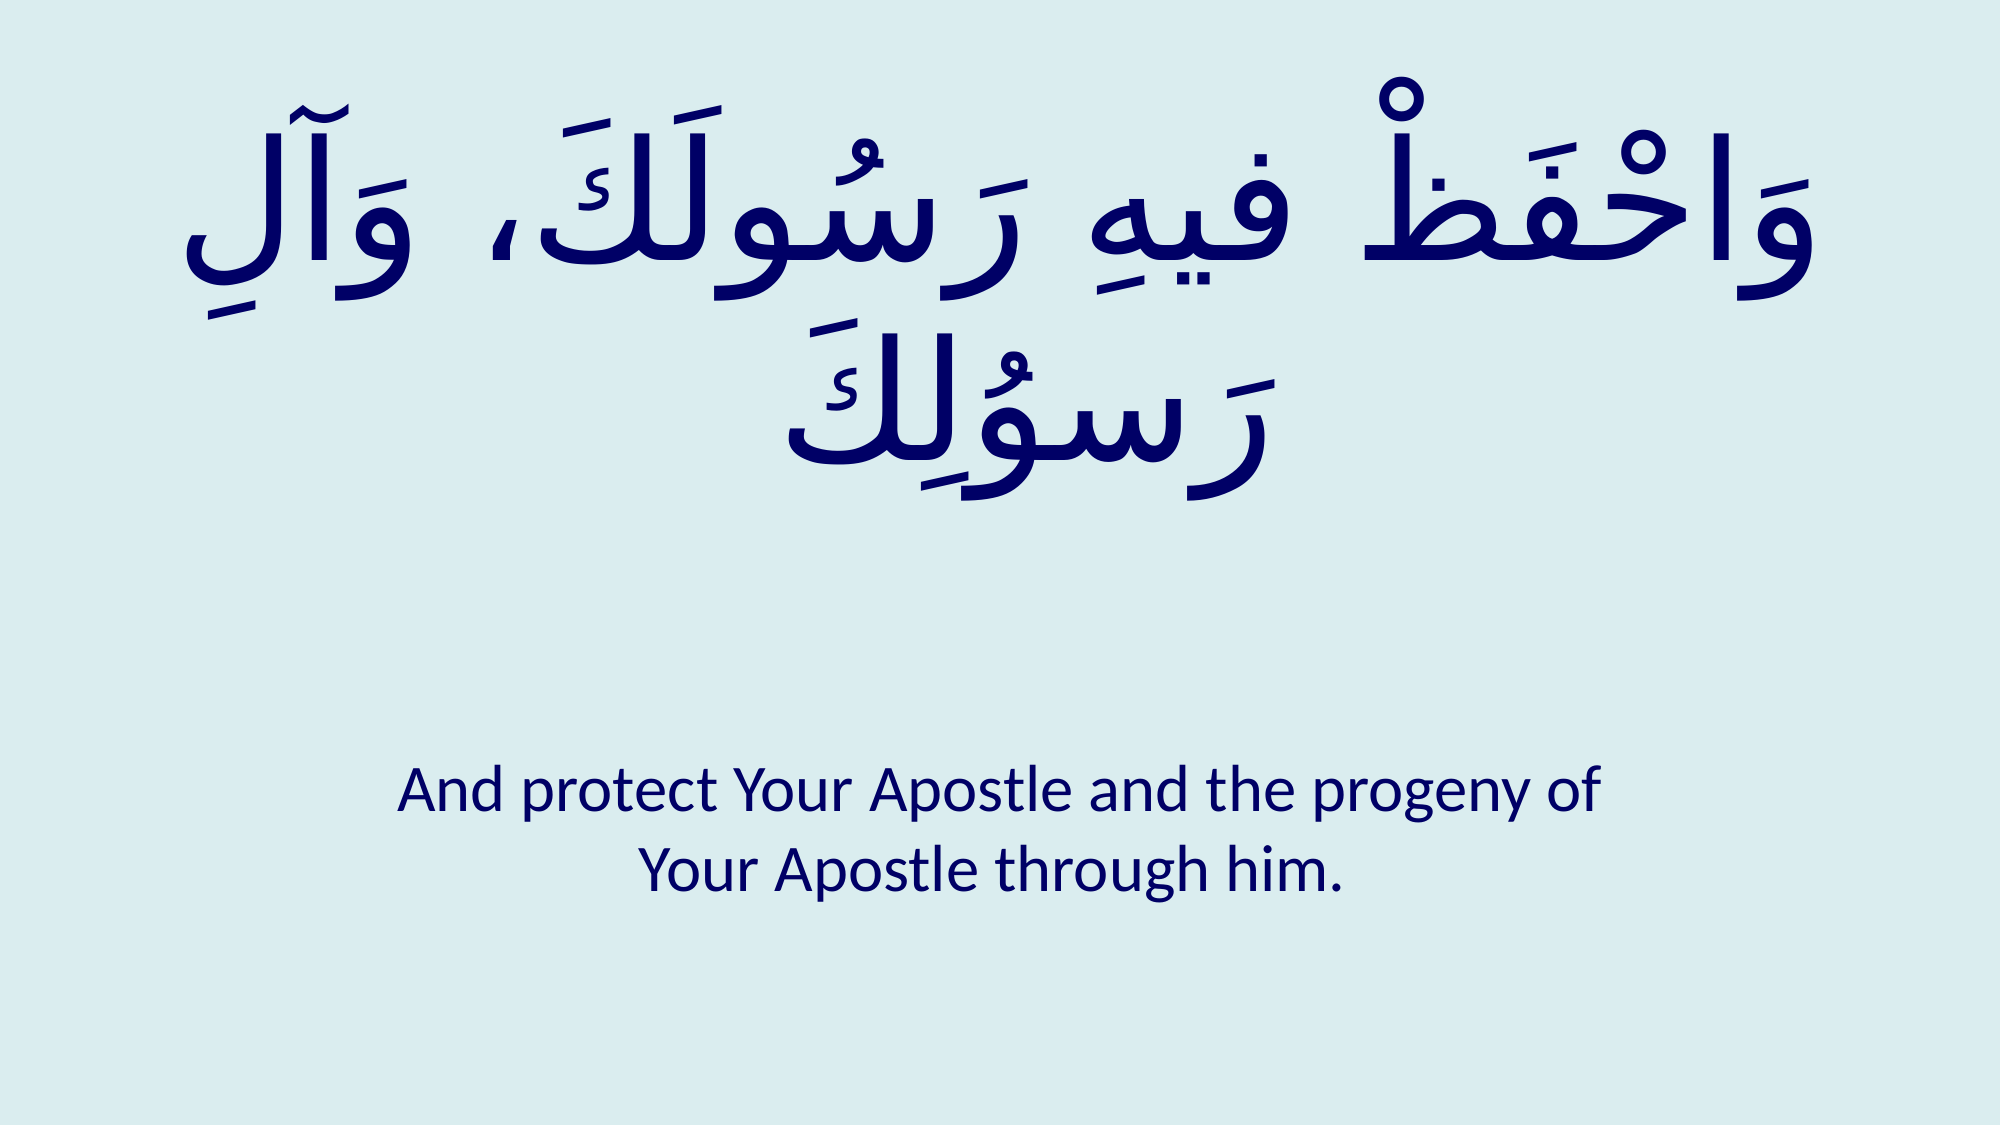

# وَاحْفَظْ فيهِ رَسُولَكَ، وَآلِ رَسوُلِكَ
And protect Your Apostle and the progeny of Your Apostle through him.